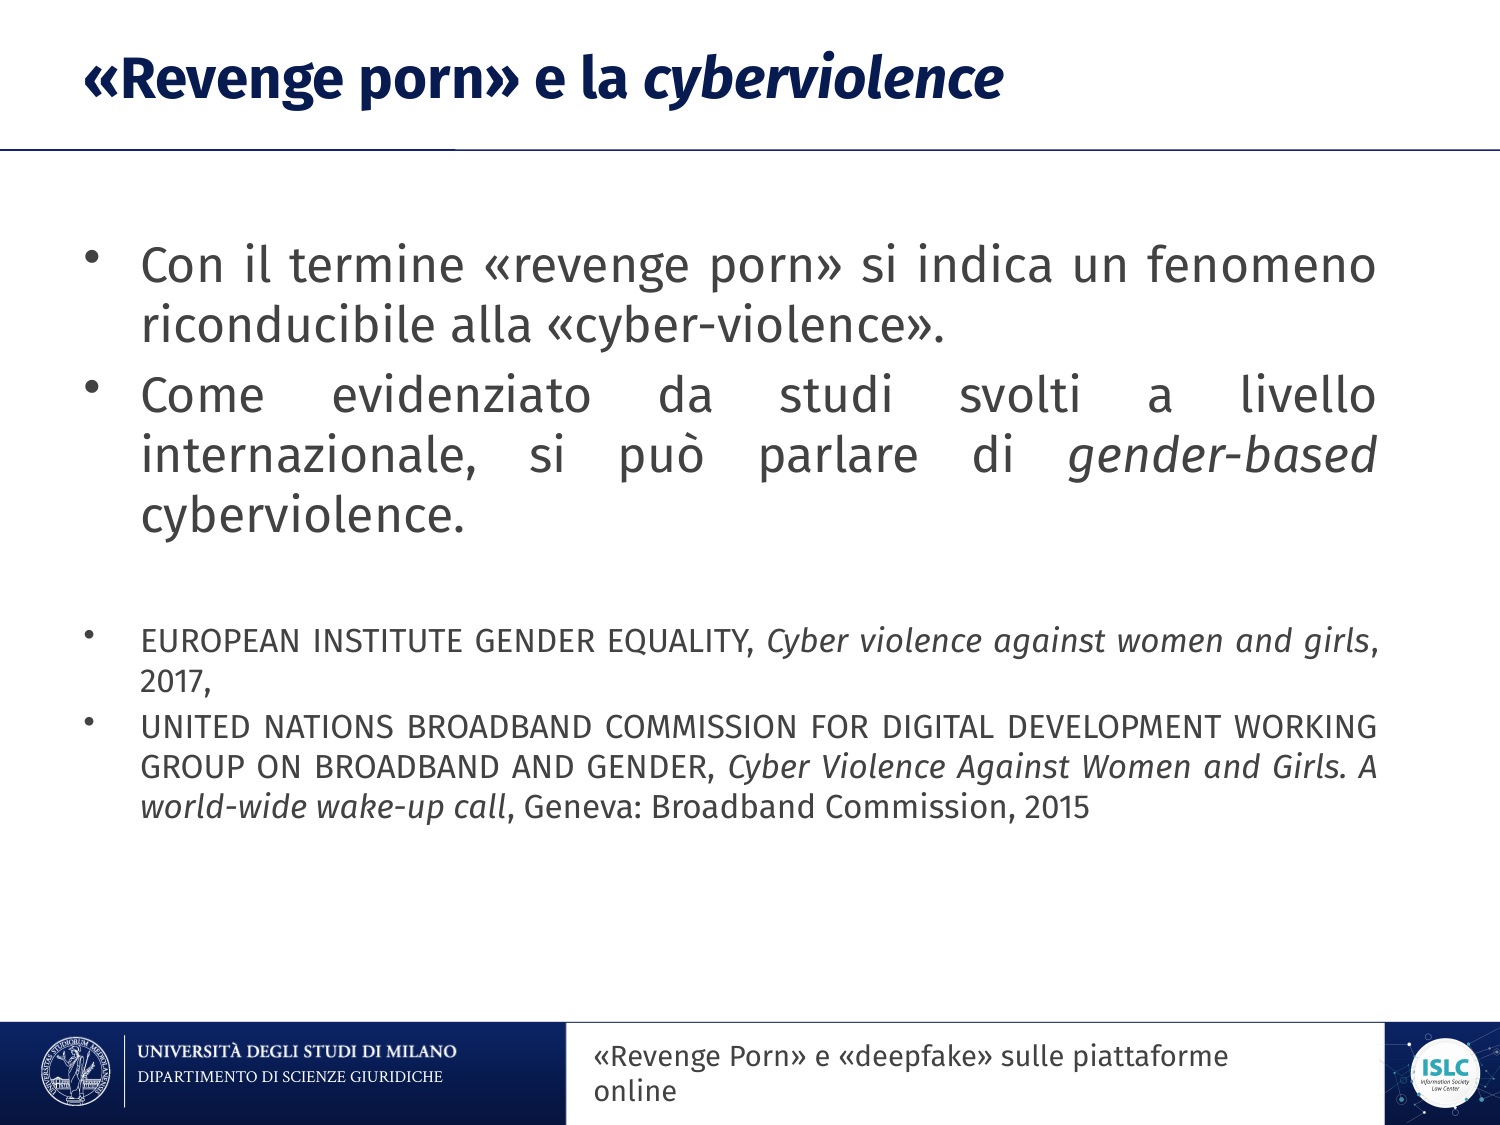

# «Revenge porn» e la cyberviolence
Con il termine «revenge porn» si indica un fenomeno riconducibile alla «cyber-violence».
Come evidenziato da studi svolti a livello internazionale, si può parlare di gender-based cyberviolence.

EUROPEAN INSTITUTE GENDER EQUALITY, Cyber violence against women and girls, 2017,
UNITED NATIONS BROADBAND COMMISSION FOR DIGITAL DEVELOPMENT WORKING GROUP ON BROADBAND AND GENDER, Cyber Violence Against Women and Girls. A world-wide wake-up call, Geneva: Broadband Commission, 2015

«Revenge Porn» e «deepfake» sulle piattaforme online
DIPARTIMENTO DI SCIENZE GIURIDICHE